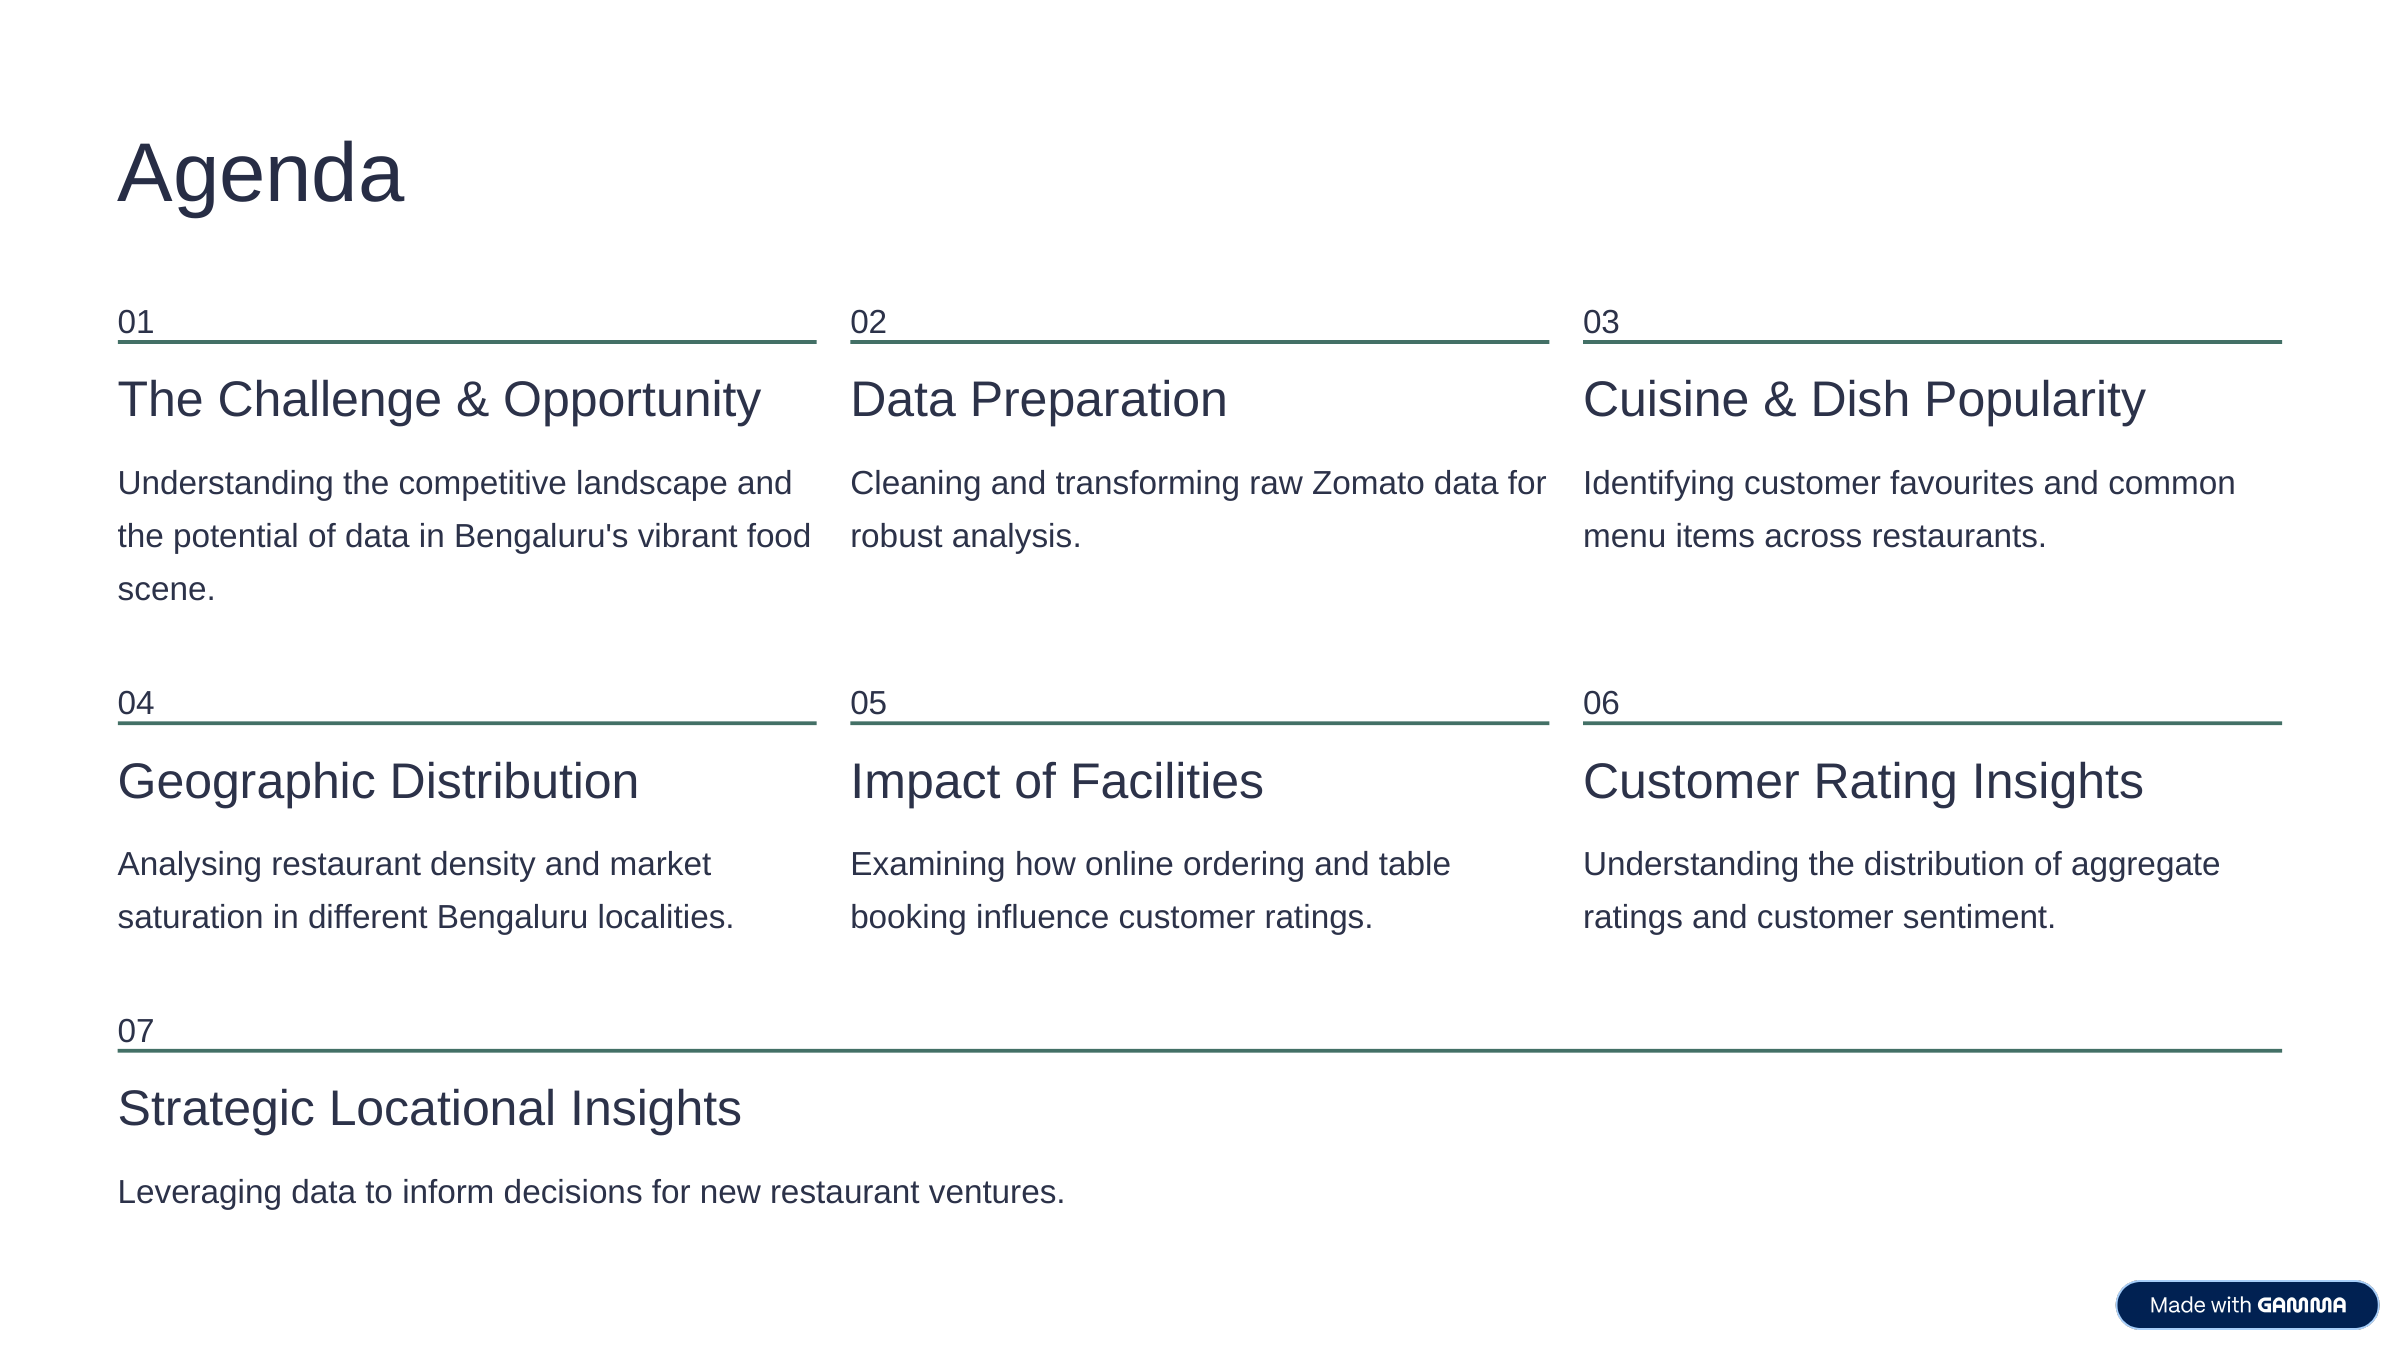

Agenda
01
02
03

The Challenge & Opportunity
Data Preparation
Cuisine & Dish Popularity
Understanding the competitive landscape and the potential of data in Bengaluru's vibrant food scene.
Cleaning and transforming raw Zomato data for robust analysis.
Identifying customer favourites and common menu items across restaurants.
04
05
06

Geographic Distribution
Impact of Facilities
Customer Rating Insights
Analysing restaurant density and market saturation in different Bengaluru localities.
Examining how online ordering and table booking influence customer ratings.
Understanding the distribution of aggregate ratings and customer sentiment.
07

Strategic Locational Insights
Leveraging data to inform decisions for new restaurant ventures.